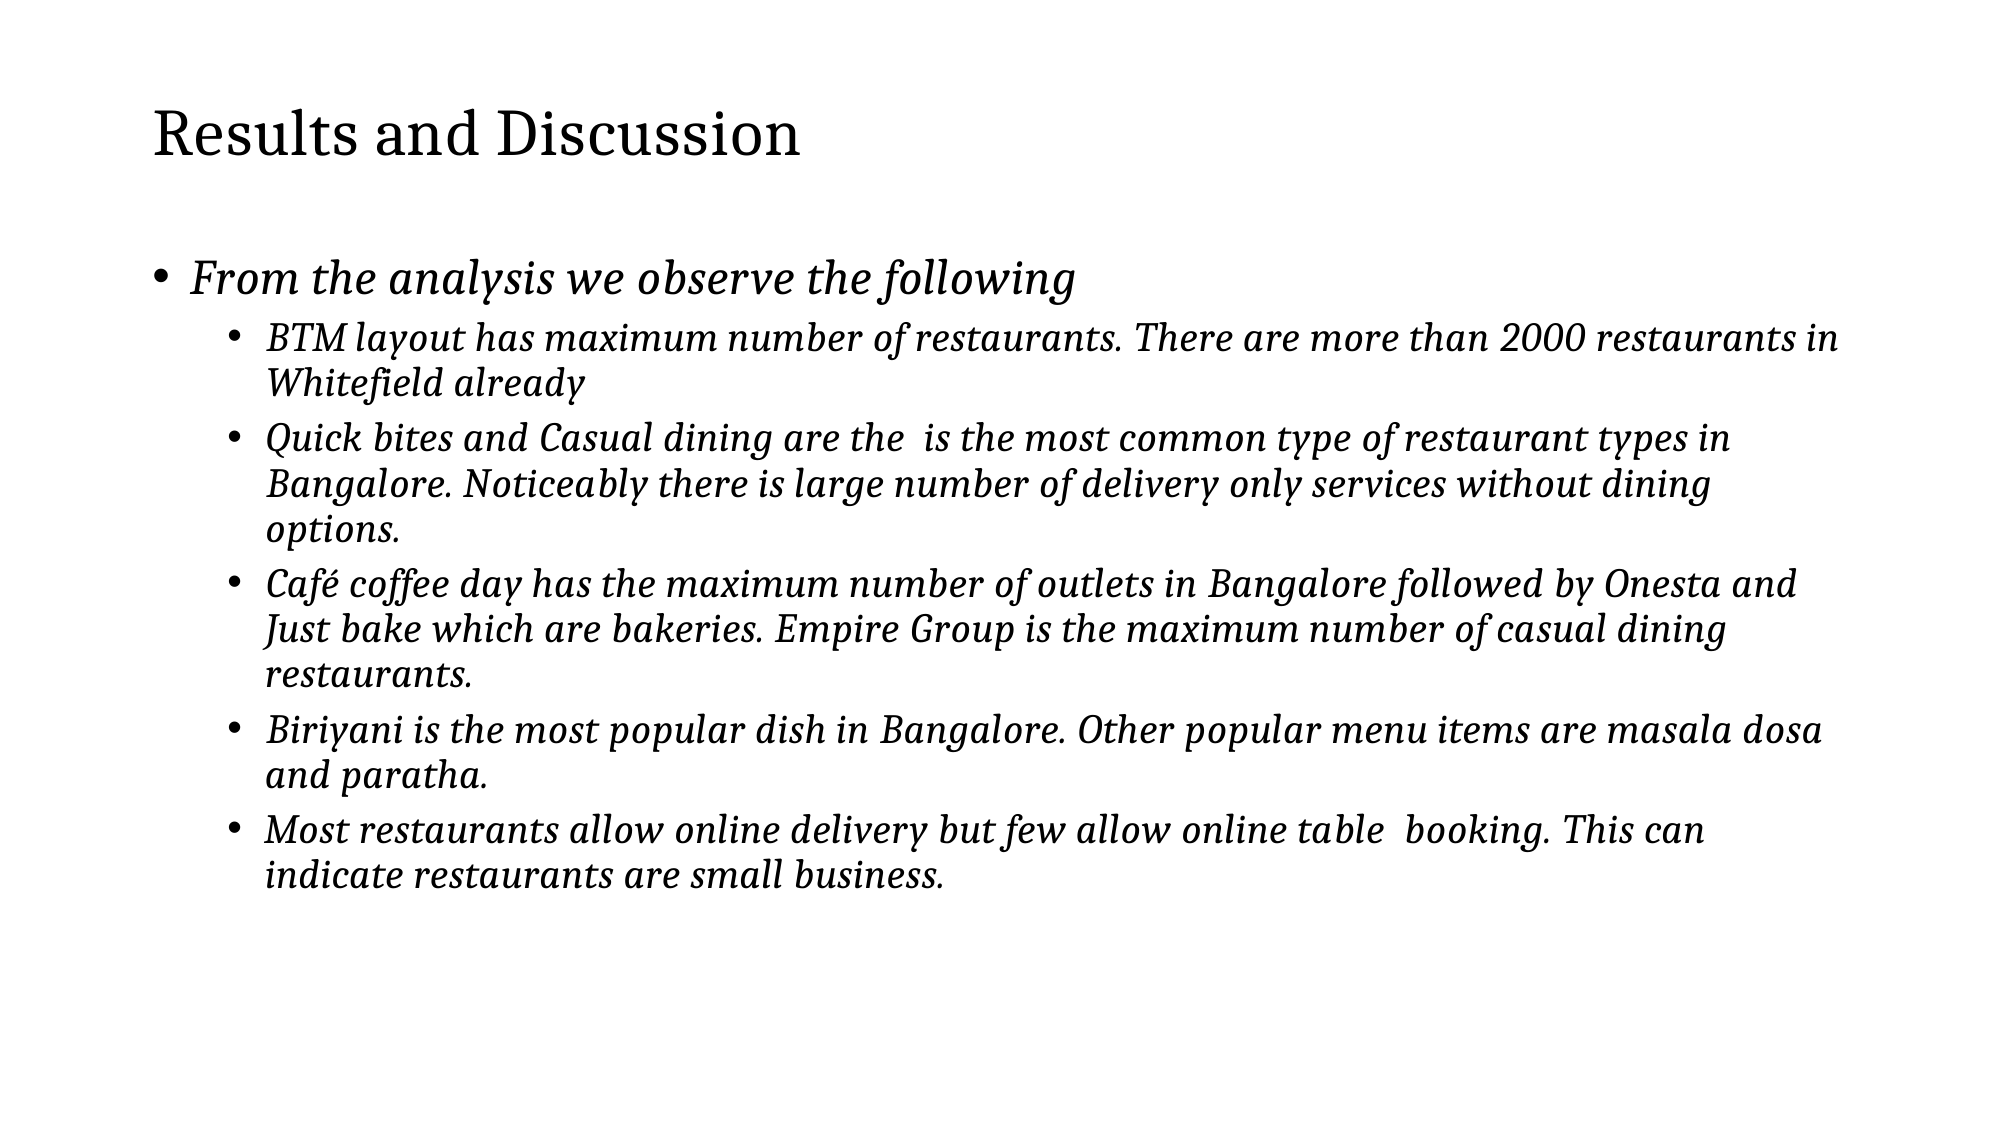

# Results and Discussion
From the analysis we observe the following
BTM layout has maximum number of restaurants. There are more than 2000 restaurants in Whitefield already
Quick bites and Casual dining are the  is the most common type of restaurant types in Bangalore. Noticeably there is large number of delivery only services without dining options.
Café coffee day has the maximum number of outlets in Bangalore followed by Onesta and Just bake which are bakeries. Empire Group is the maximum number of casual dining restaurants.
Biriyani is the most popular dish in Bangalore. Other popular menu items are masala dosa and paratha.
Most restaurants allow online delivery but few allow online table  booking. This can indicate restaurants are small business.